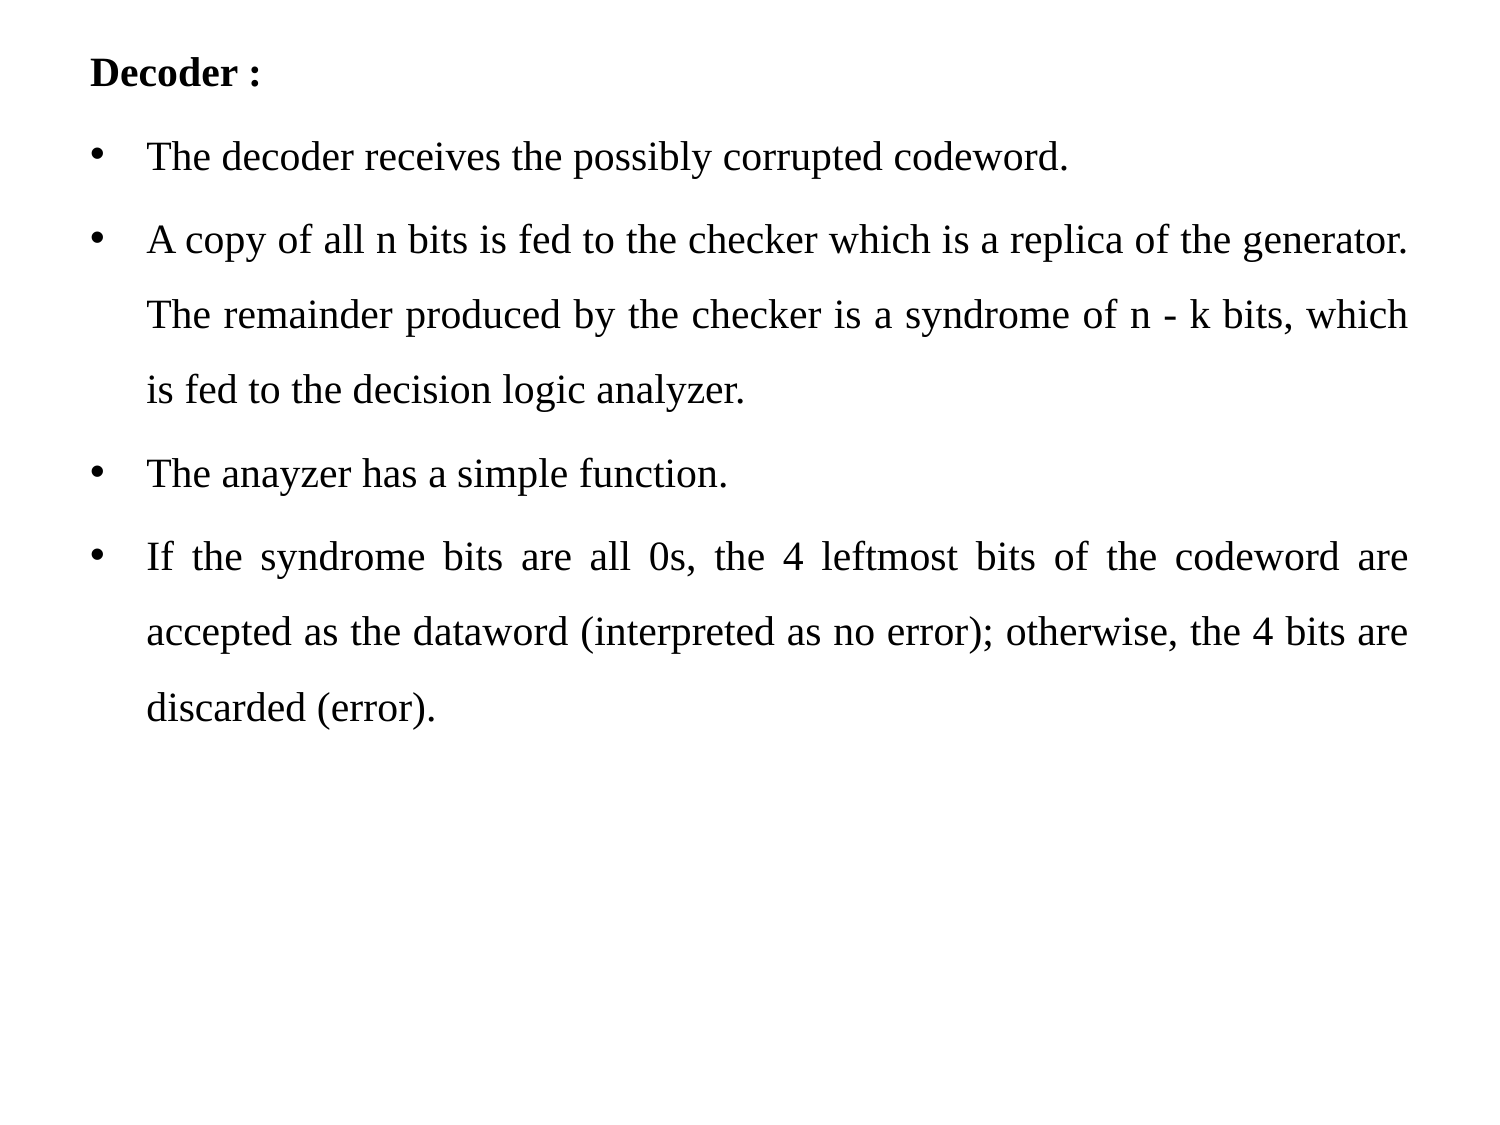

Decoder :
The decoder receives the possibly corrupted codeword.
A copy of all n bits is fed to the checker which is a replica of the generator. The remainder produced by the checker is a syndrome of n - k bits, which is fed to the decision logic analyzer.
The anayzer has a simple function.
If the syndrome bits are all 0s, the 4 leftmost bits of the codeword are accepted as the dataword (interpreted as no error); otherwise, the 4 bits are discarded (error).